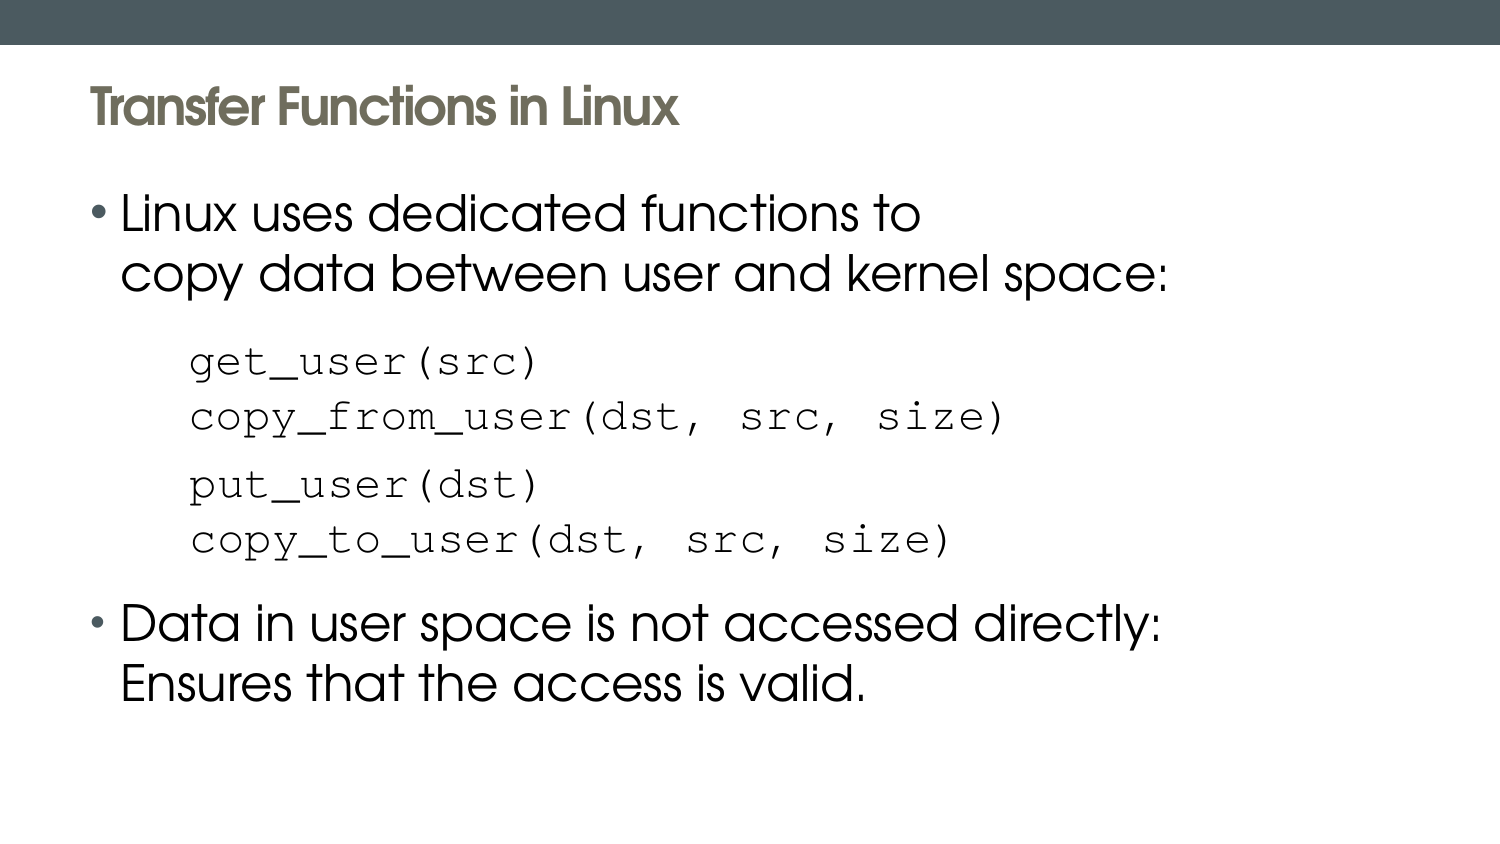

# Transfer Functions in Linux
Linux uses dedicated functions to
copy data between user and kernel space:

Data in user space is not accessed directly:
Ensures that the access is valid.

get_user(src)
copy_from_user(dst, src, size)
put_user(dst)
copy_to_user(dst, src, size)